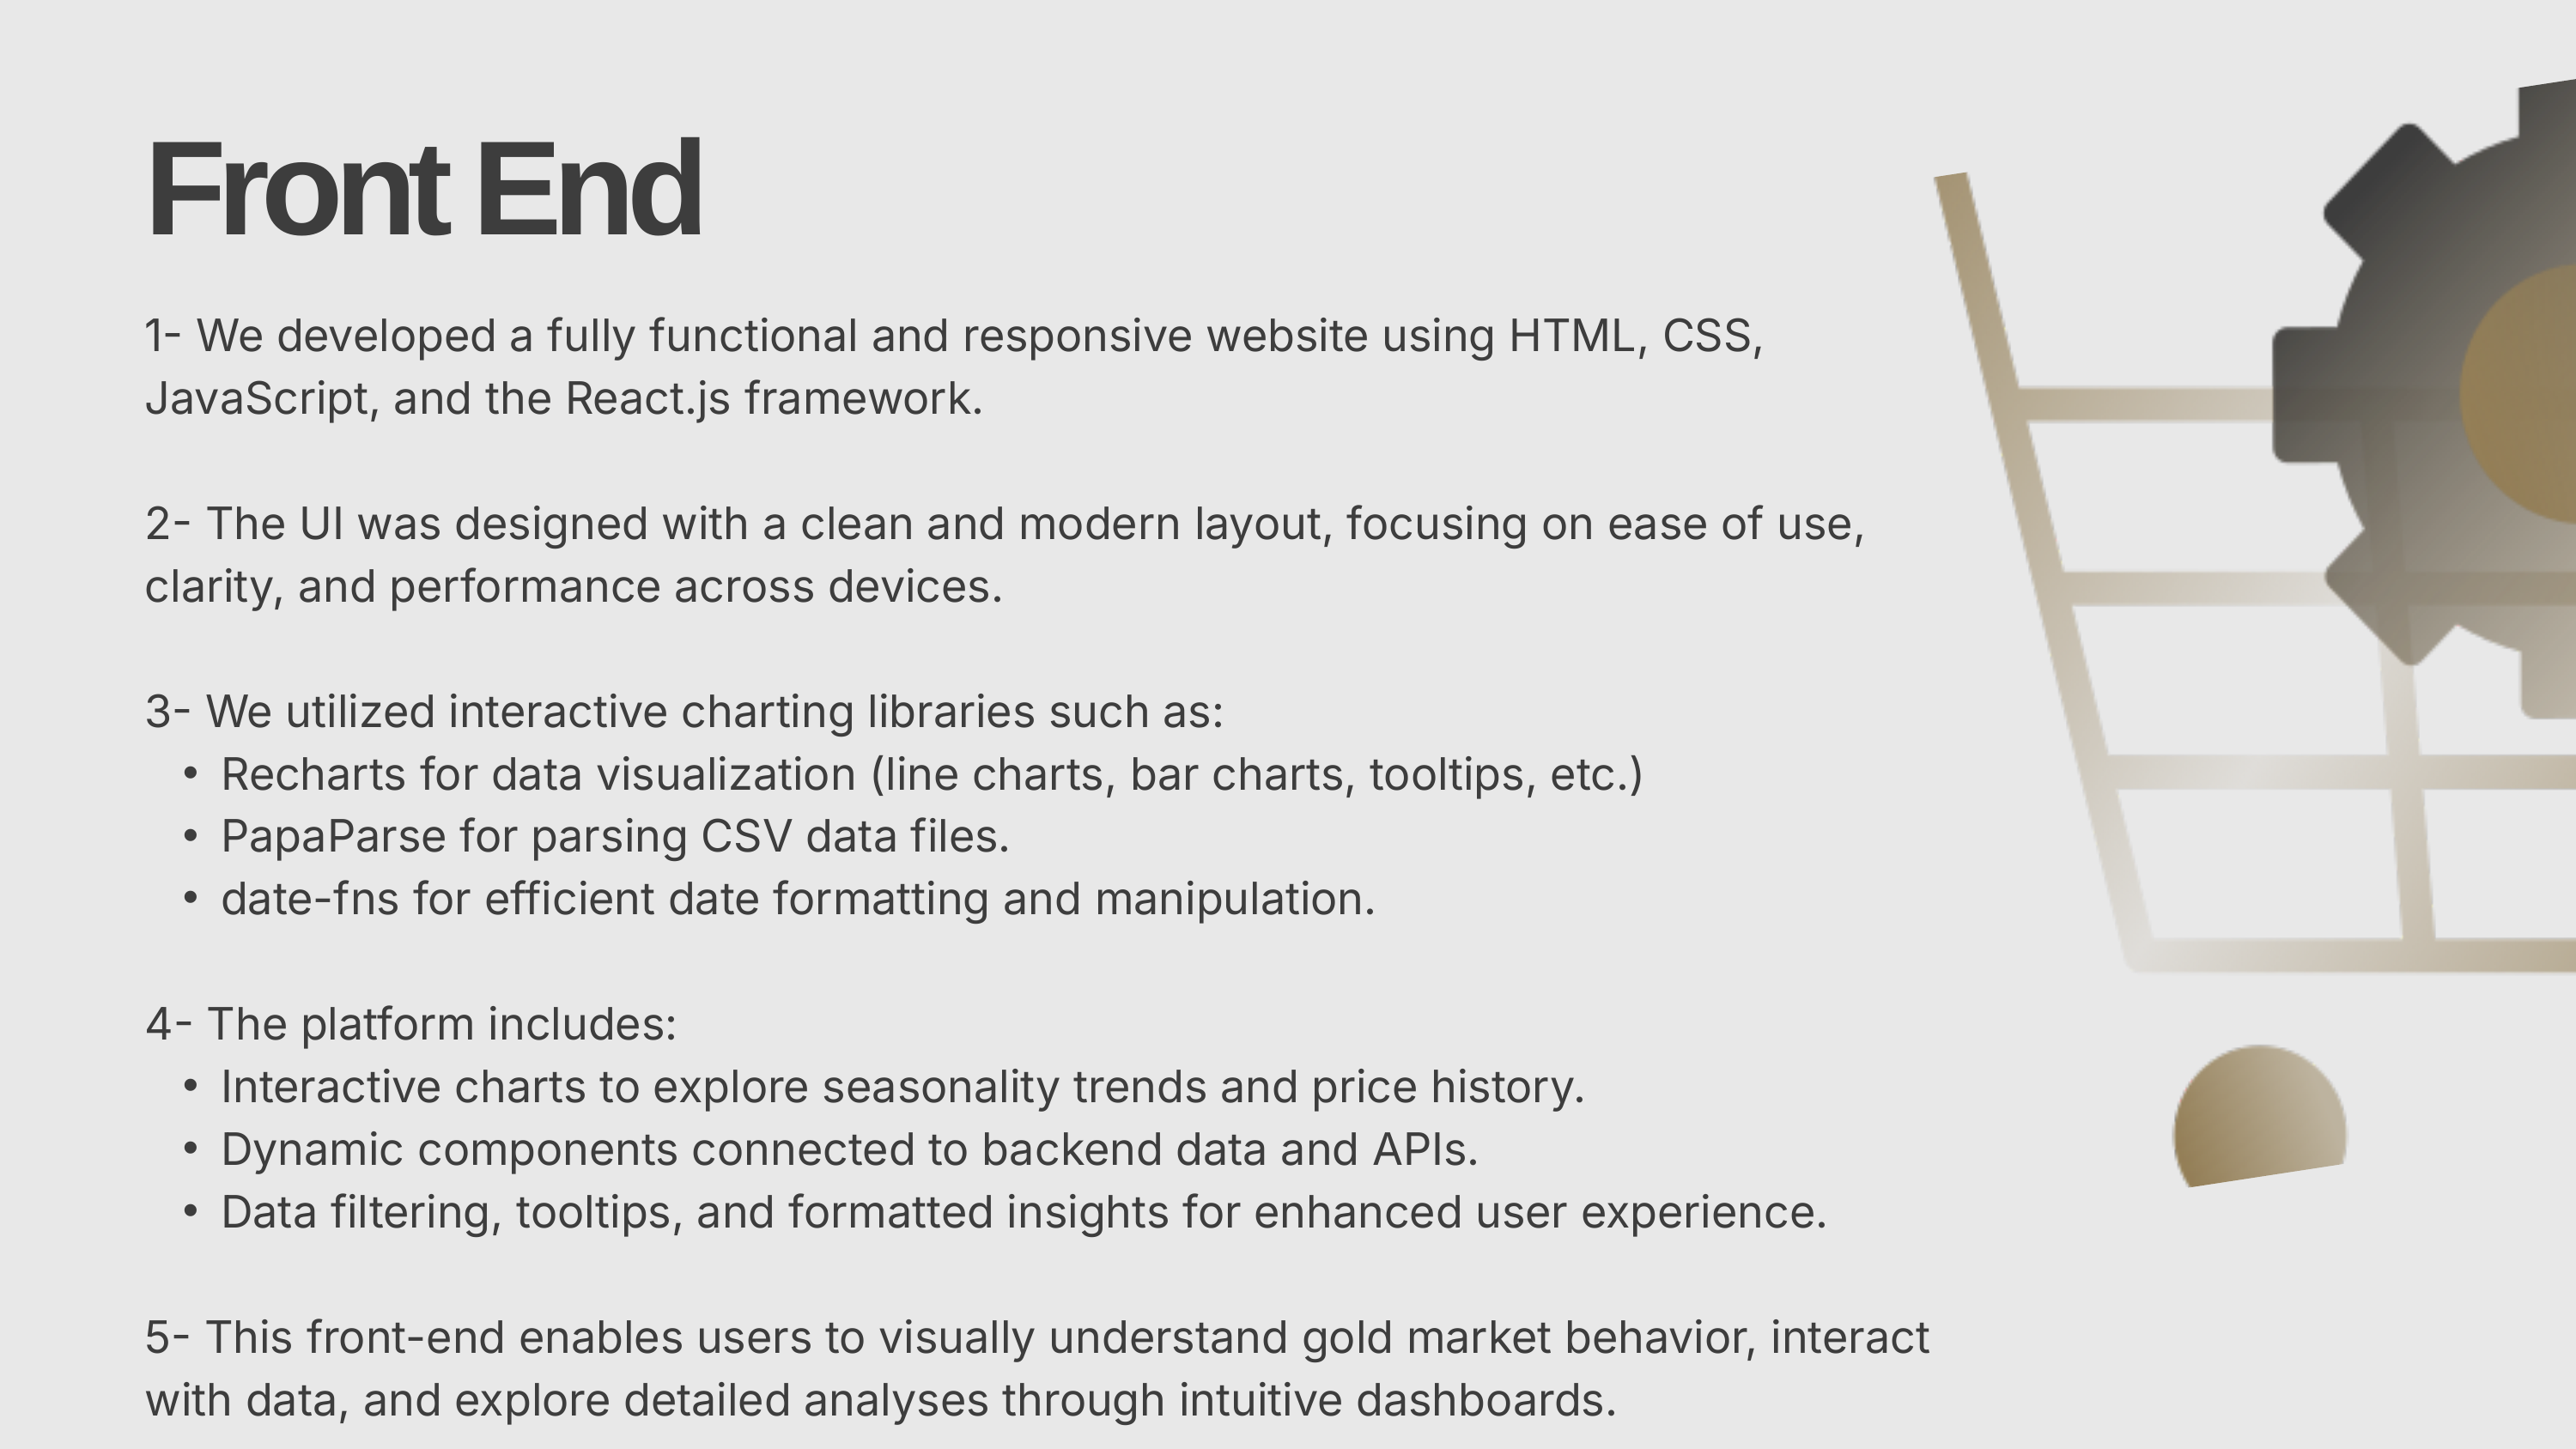

Front End
1- We developed a fully functional and responsive website using HTML, CSS, JavaScript, and the React.js framework.

2- The UI was designed with a clean and modern layout, focusing on ease of use, clarity, and performance across devices.

3- We utilized interactive charting libraries such as:
Recharts for data visualization (line charts, bar charts, tooltips, etc.)
PapaParse for parsing CSV data files.
date-fns for efficient date formatting and manipulation.

4- The platform includes:
Interactive charts to explore seasonality trends and price history.
Dynamic components connected to backend data and APIs.
Data filtering, tooltips, and formatted insights for enhanced user experience.

5- This front-end enables users to visually understand gold market behavior, interact with data, and explore detailed analyses through intuitive dashboards.